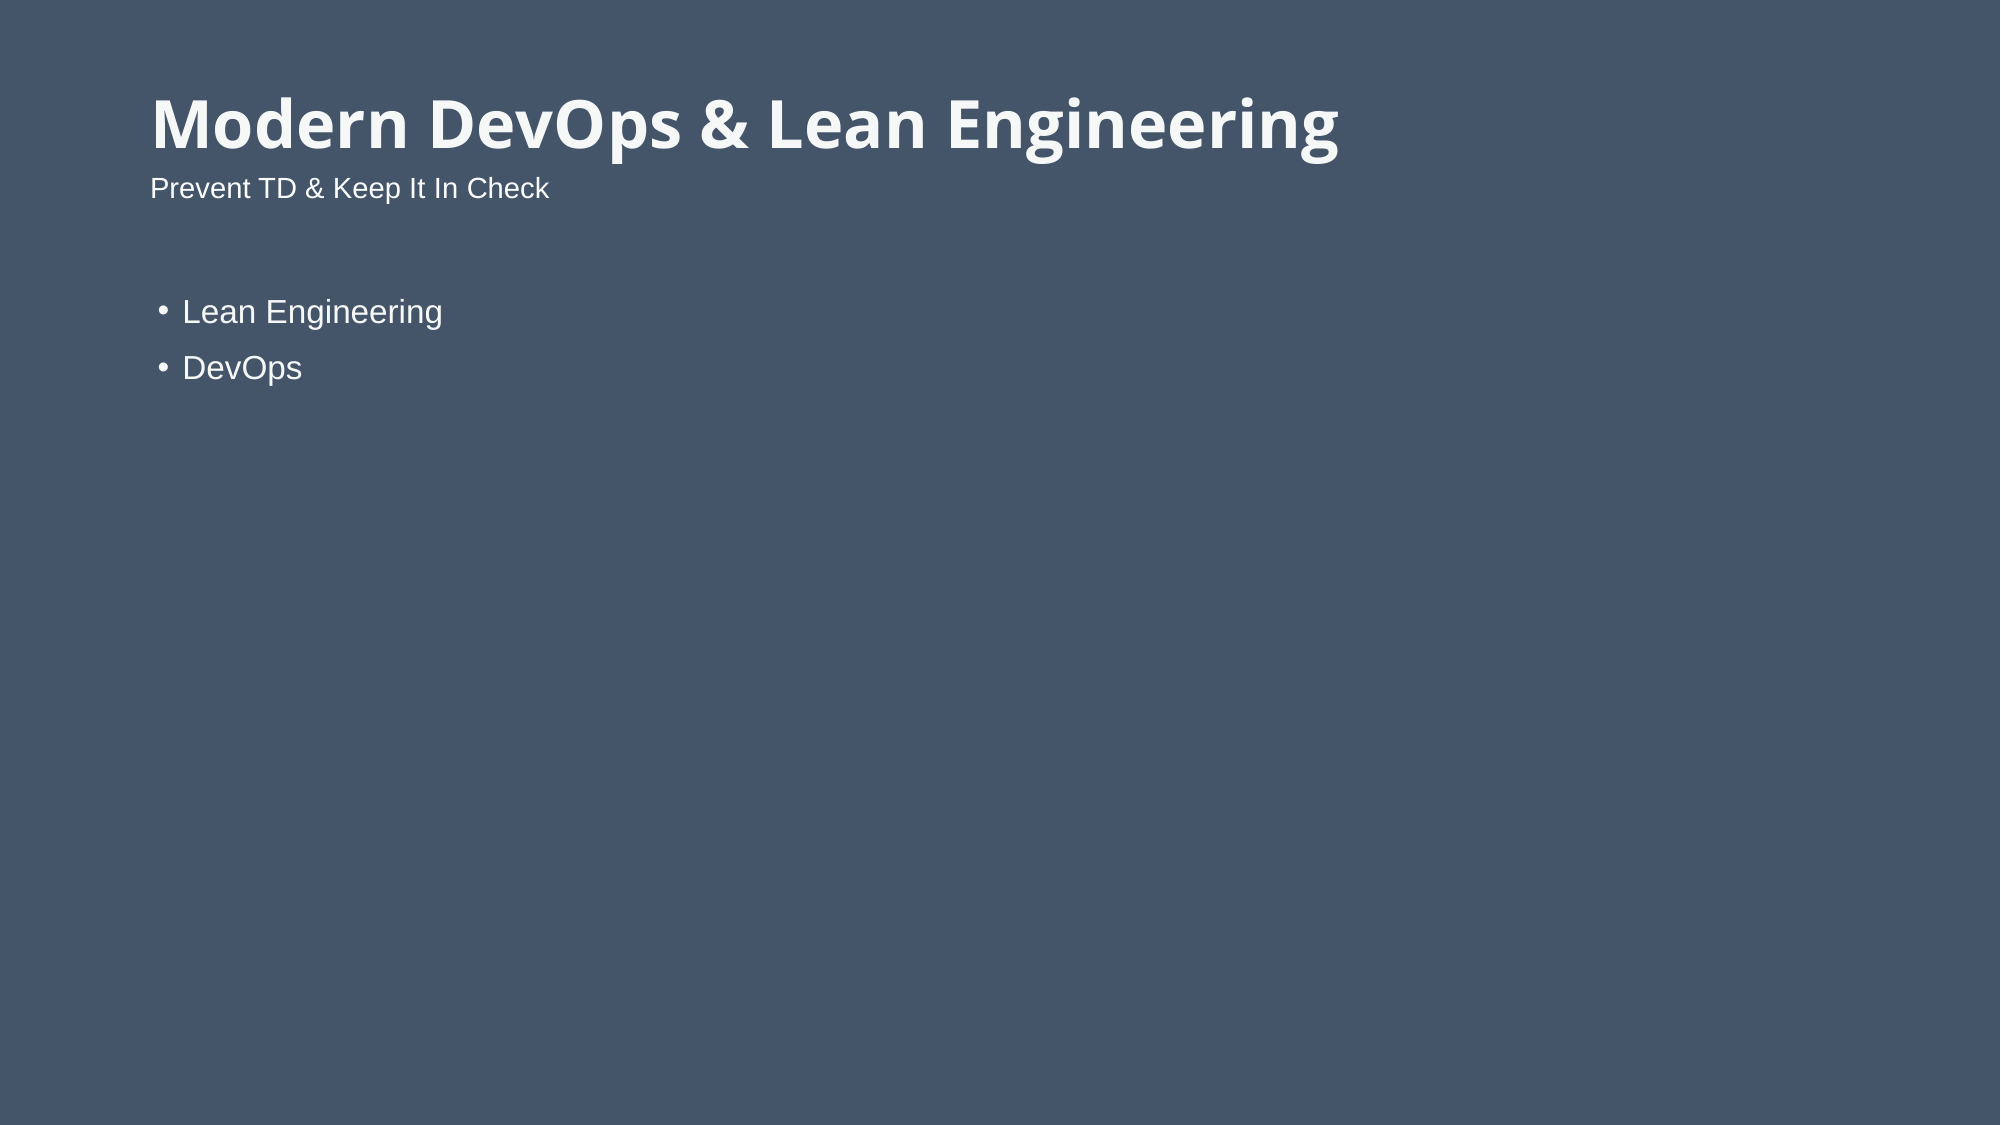

# Modern DevOps & Lean Engineering
Prevent TD & Keep It In Check
Lean Engineering
DevOps